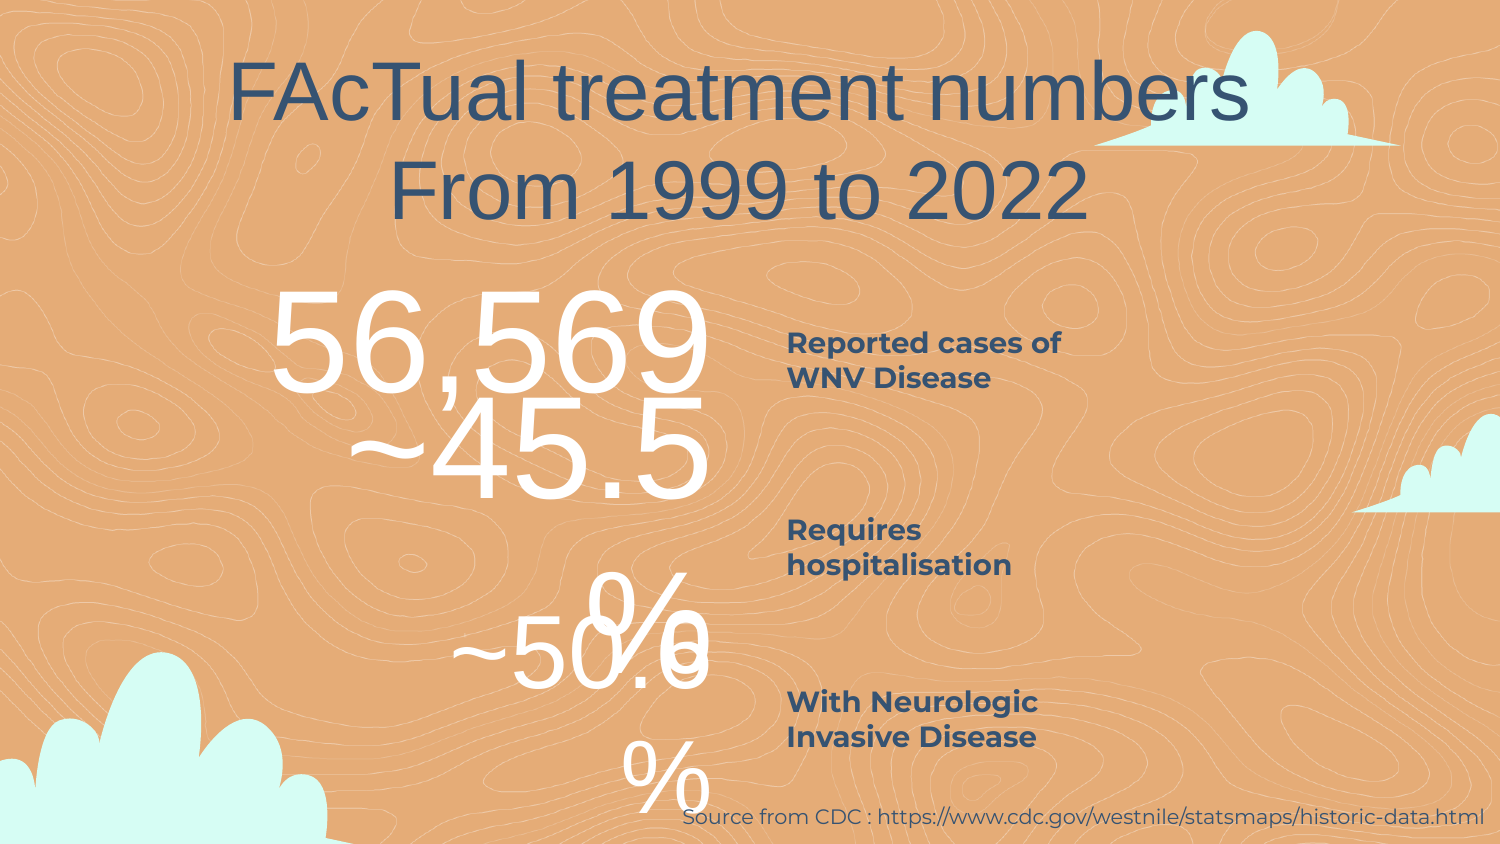

# FAcTual treatment numbers
From 1999 to 2022
56,569
Reported cases of WNV Disease
~45.5%
Requires hospitalisation
~50.6%
With Neurologic Invasive Disease
Source from CDC : https://www.cdc.gov/westnile/statsmaps/historic-data.html